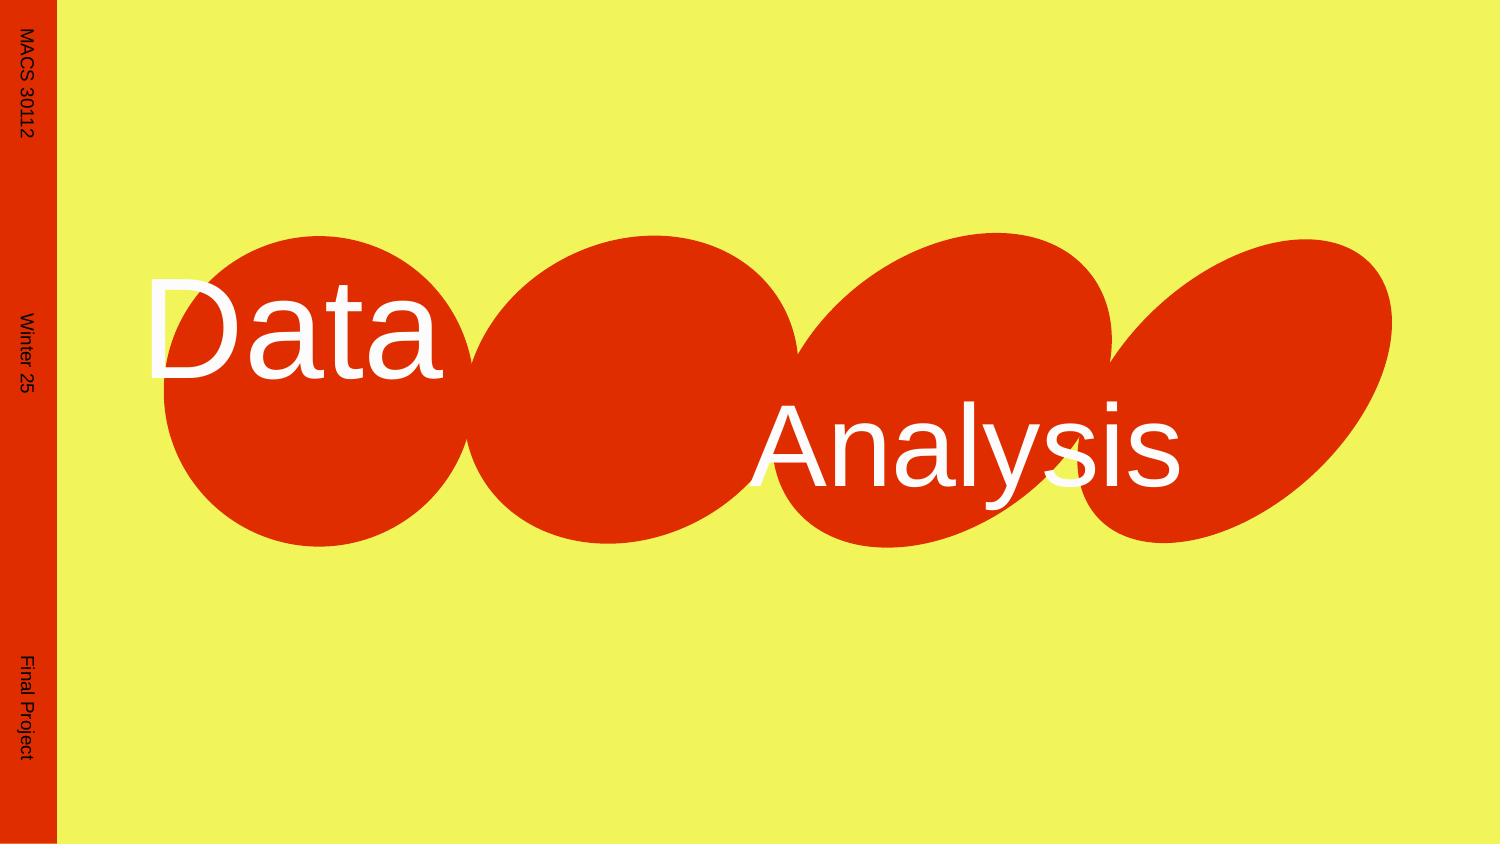

MACS 30112
# Data
Analysis
Winter 25
Final Project